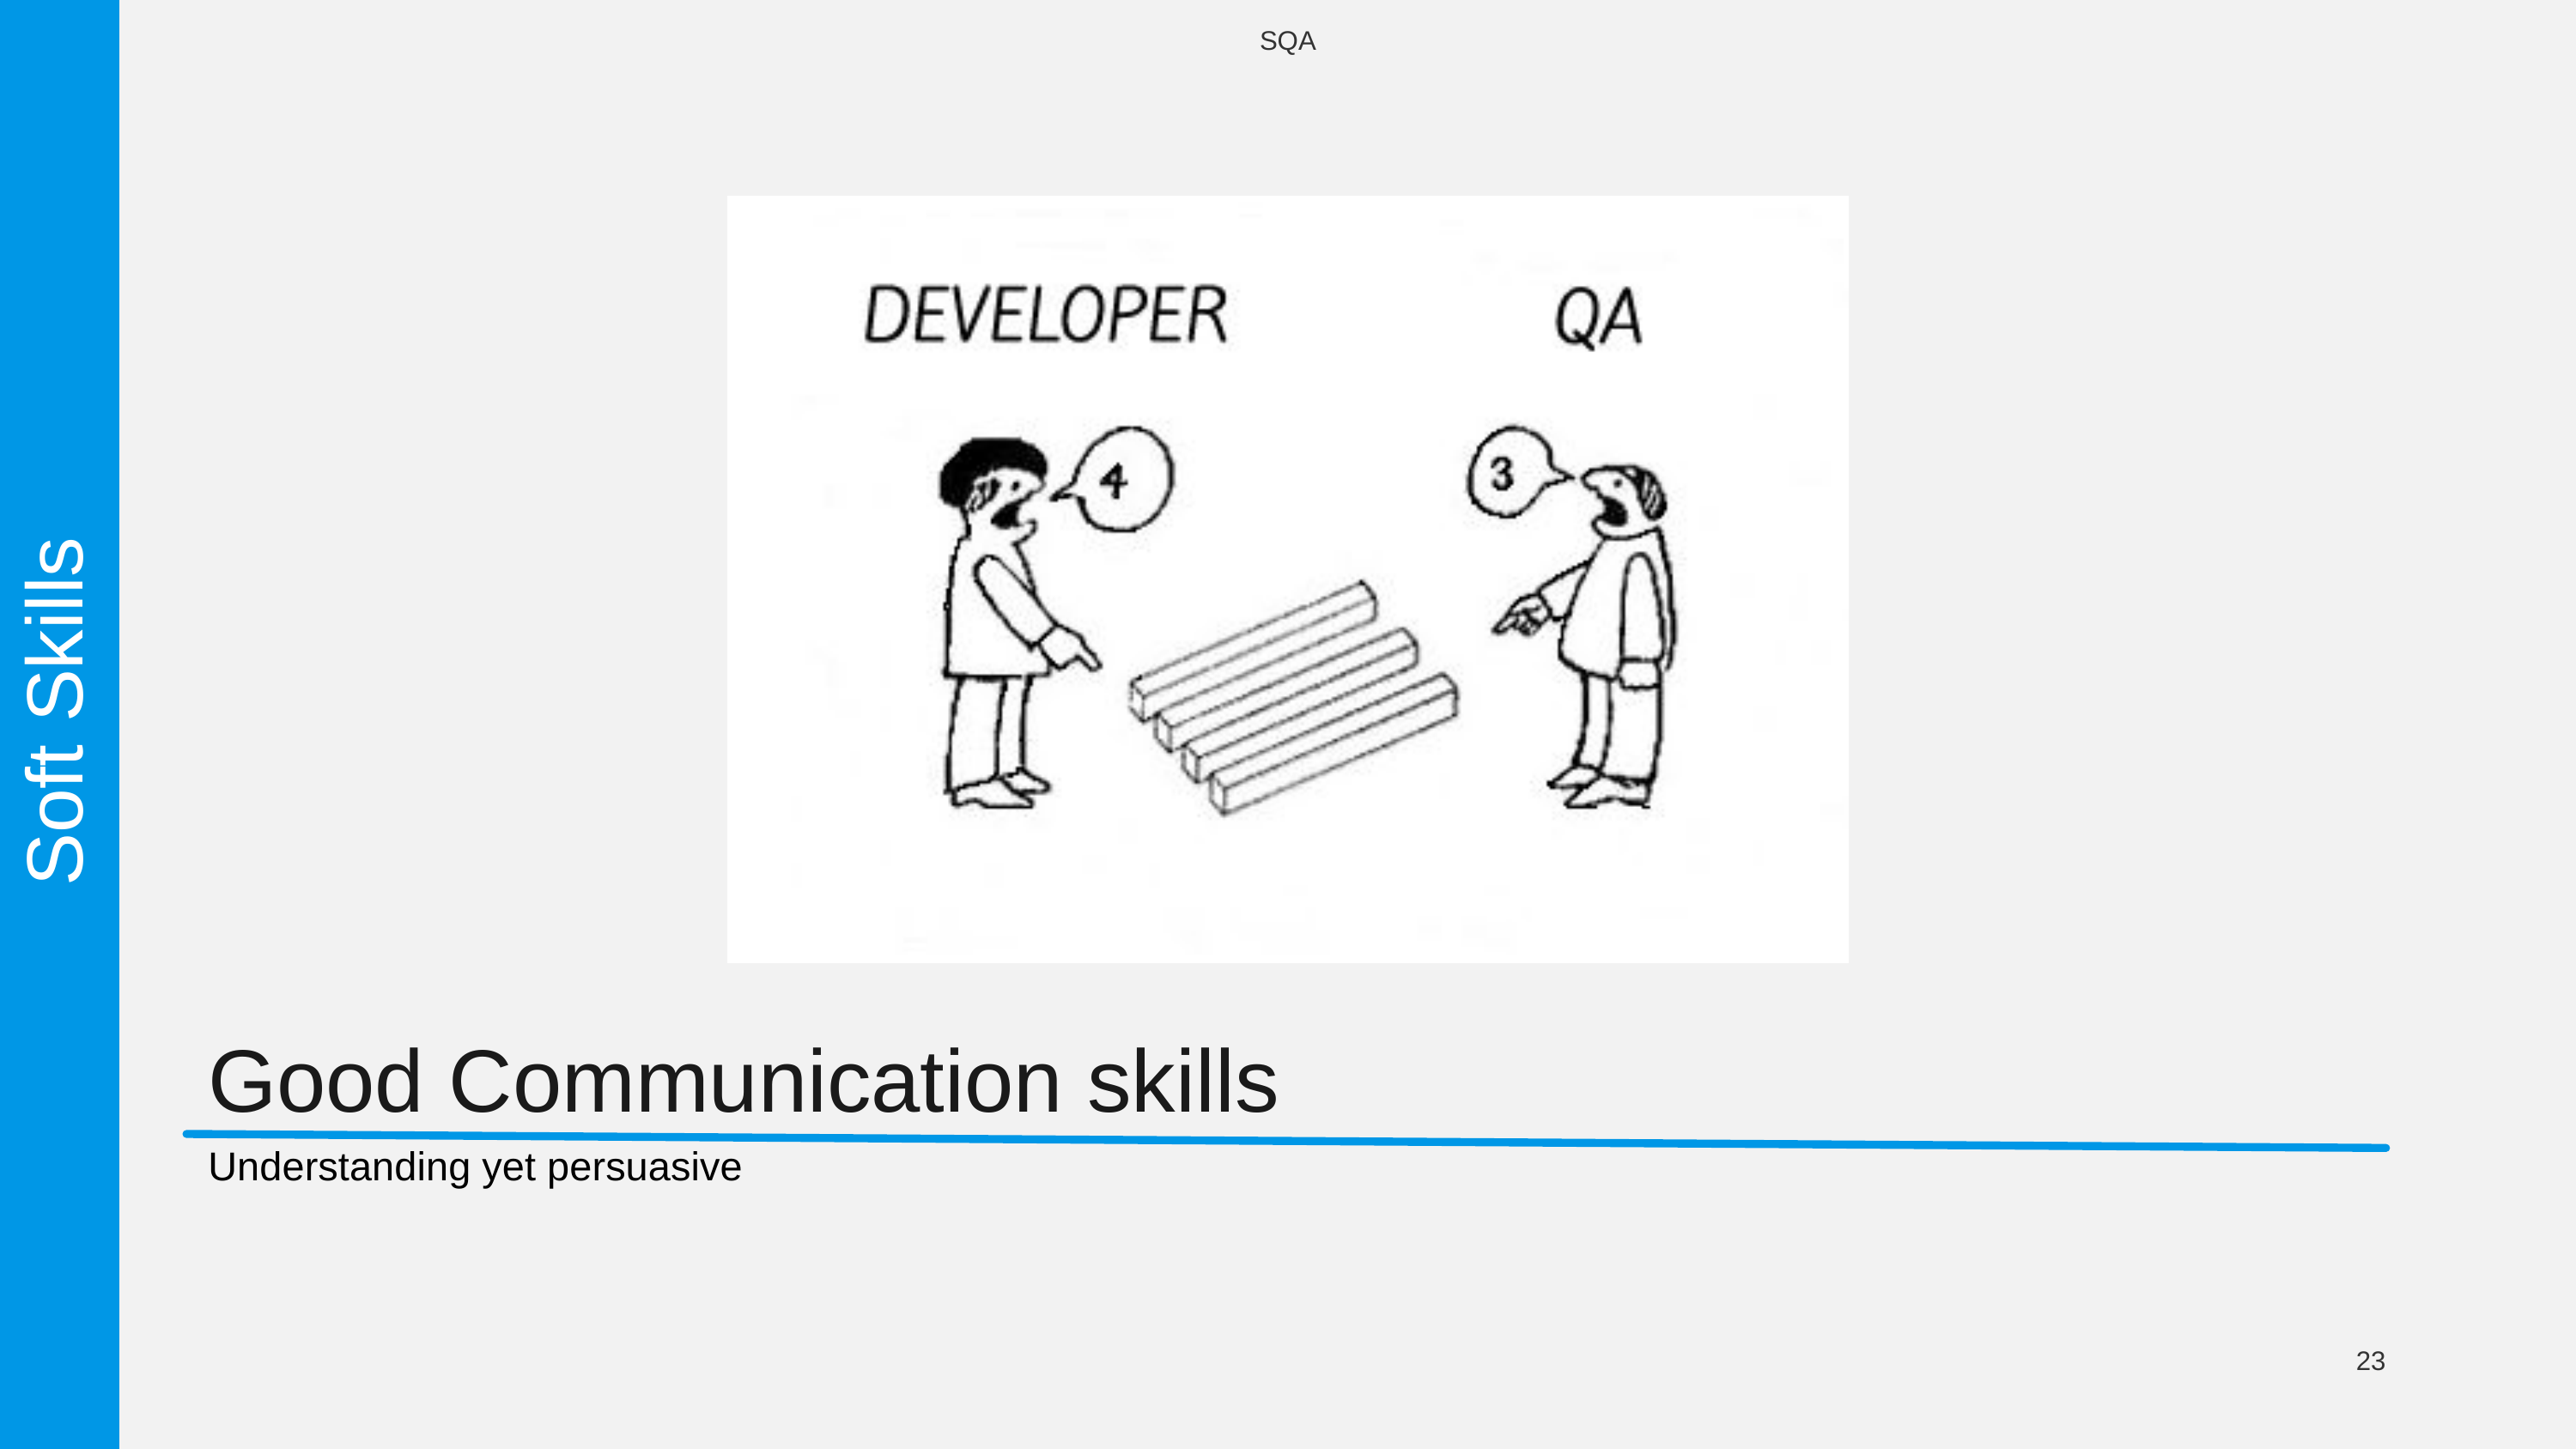

SQA

Soft Skills

Good Communication skills

Understanding yet persuasive
23